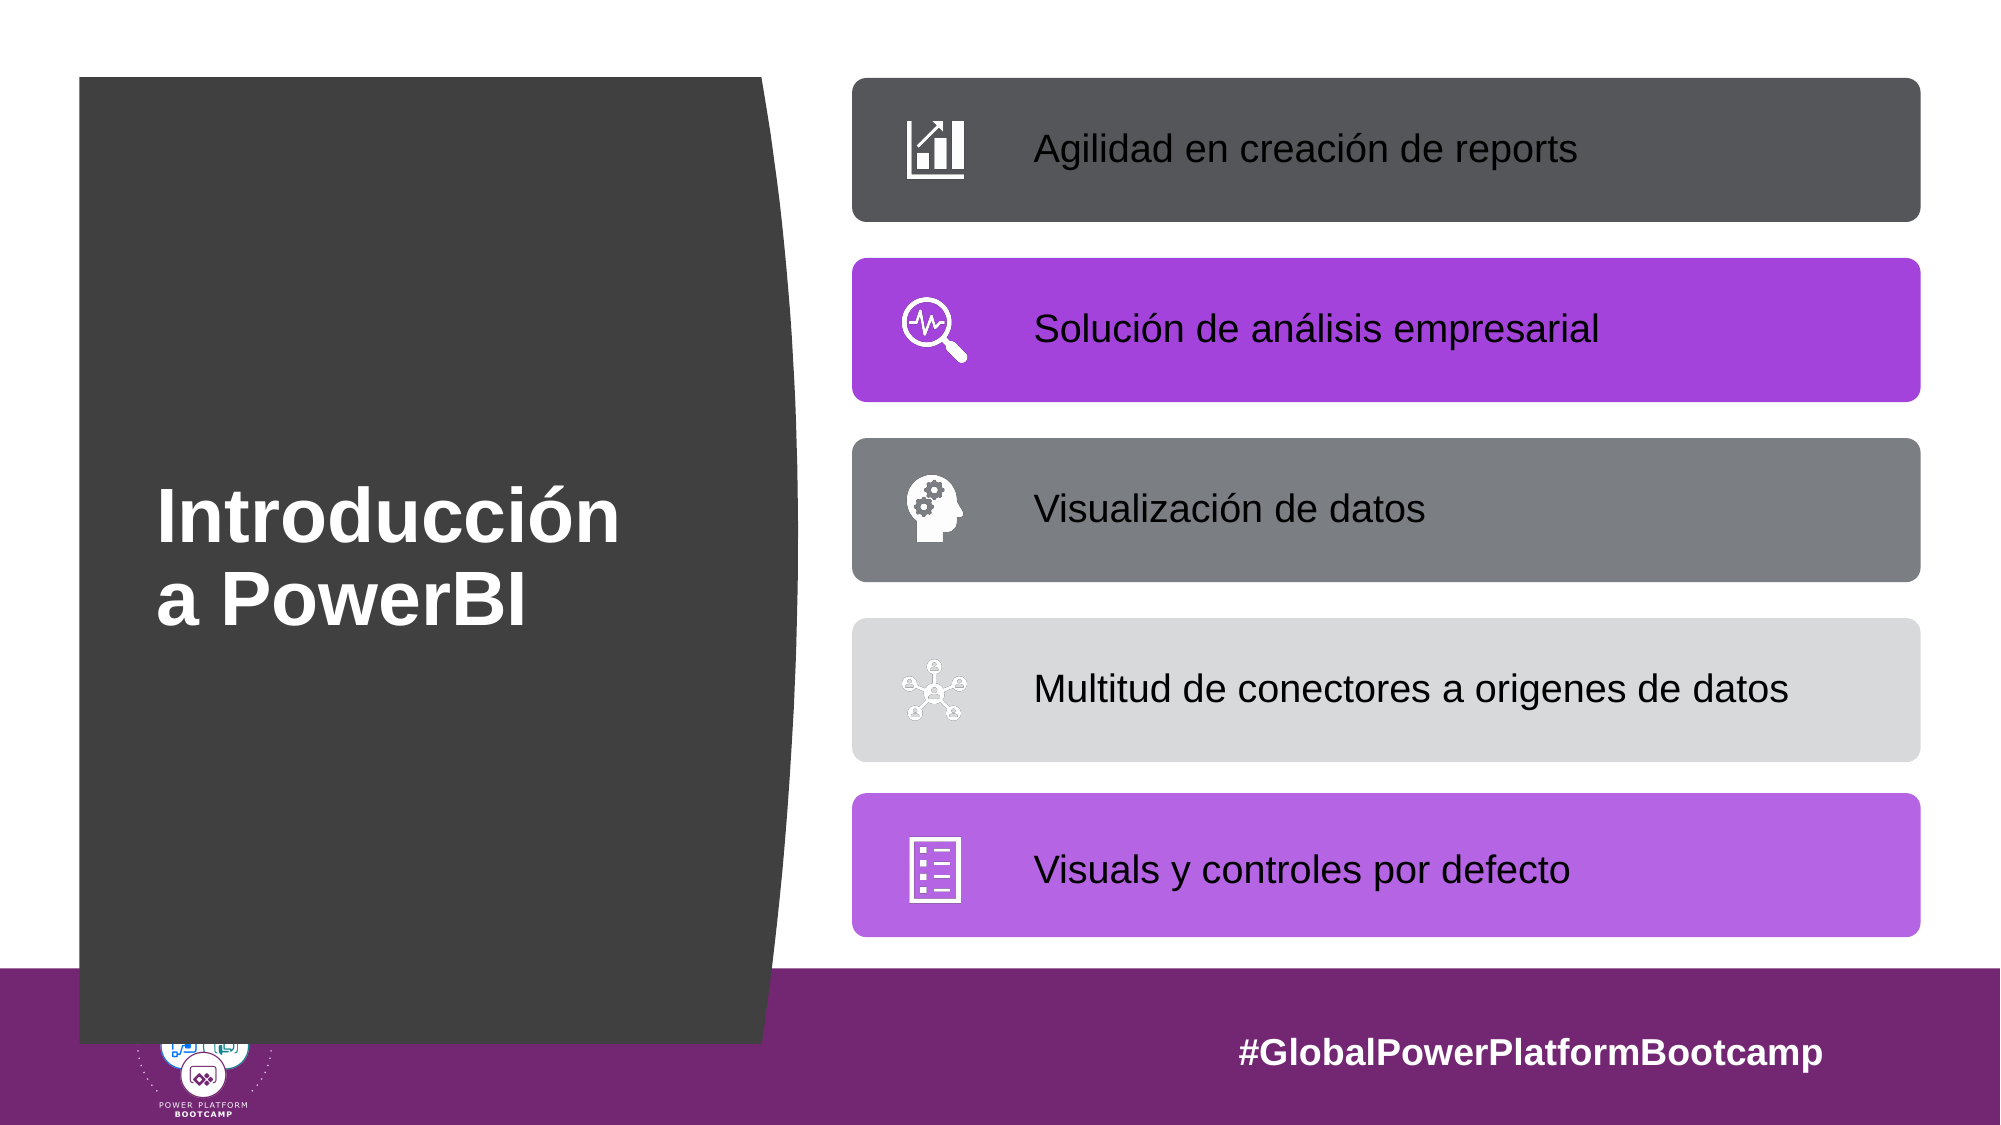

Agilidad en creación de reports
Solución de análisis empresarial
Visualización de datos
Multitud de conectores a origenes de datos
Visuals y controles por defecto

# Introducción a PowerBI